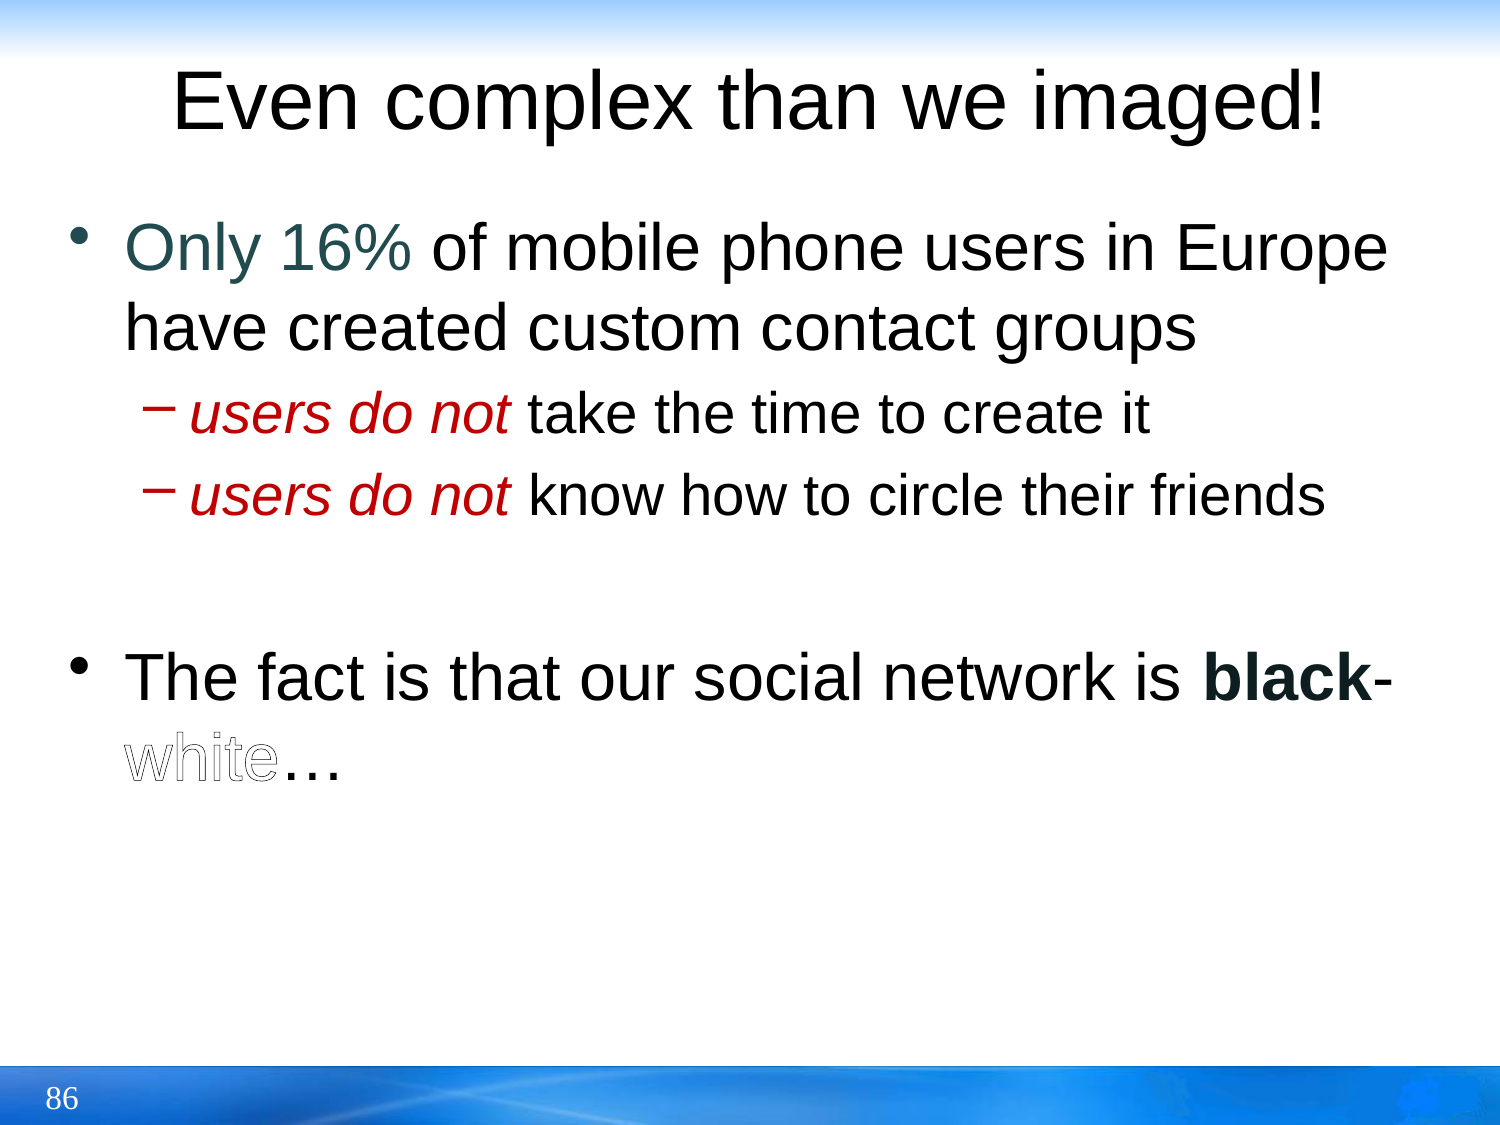

# Even complex than we imaged!
Only 16% of mobile phone users in Europe have created custom contact groups
users do not take the time to create it
users do not know how to circle their friends

The fact is that our social network is black-white…